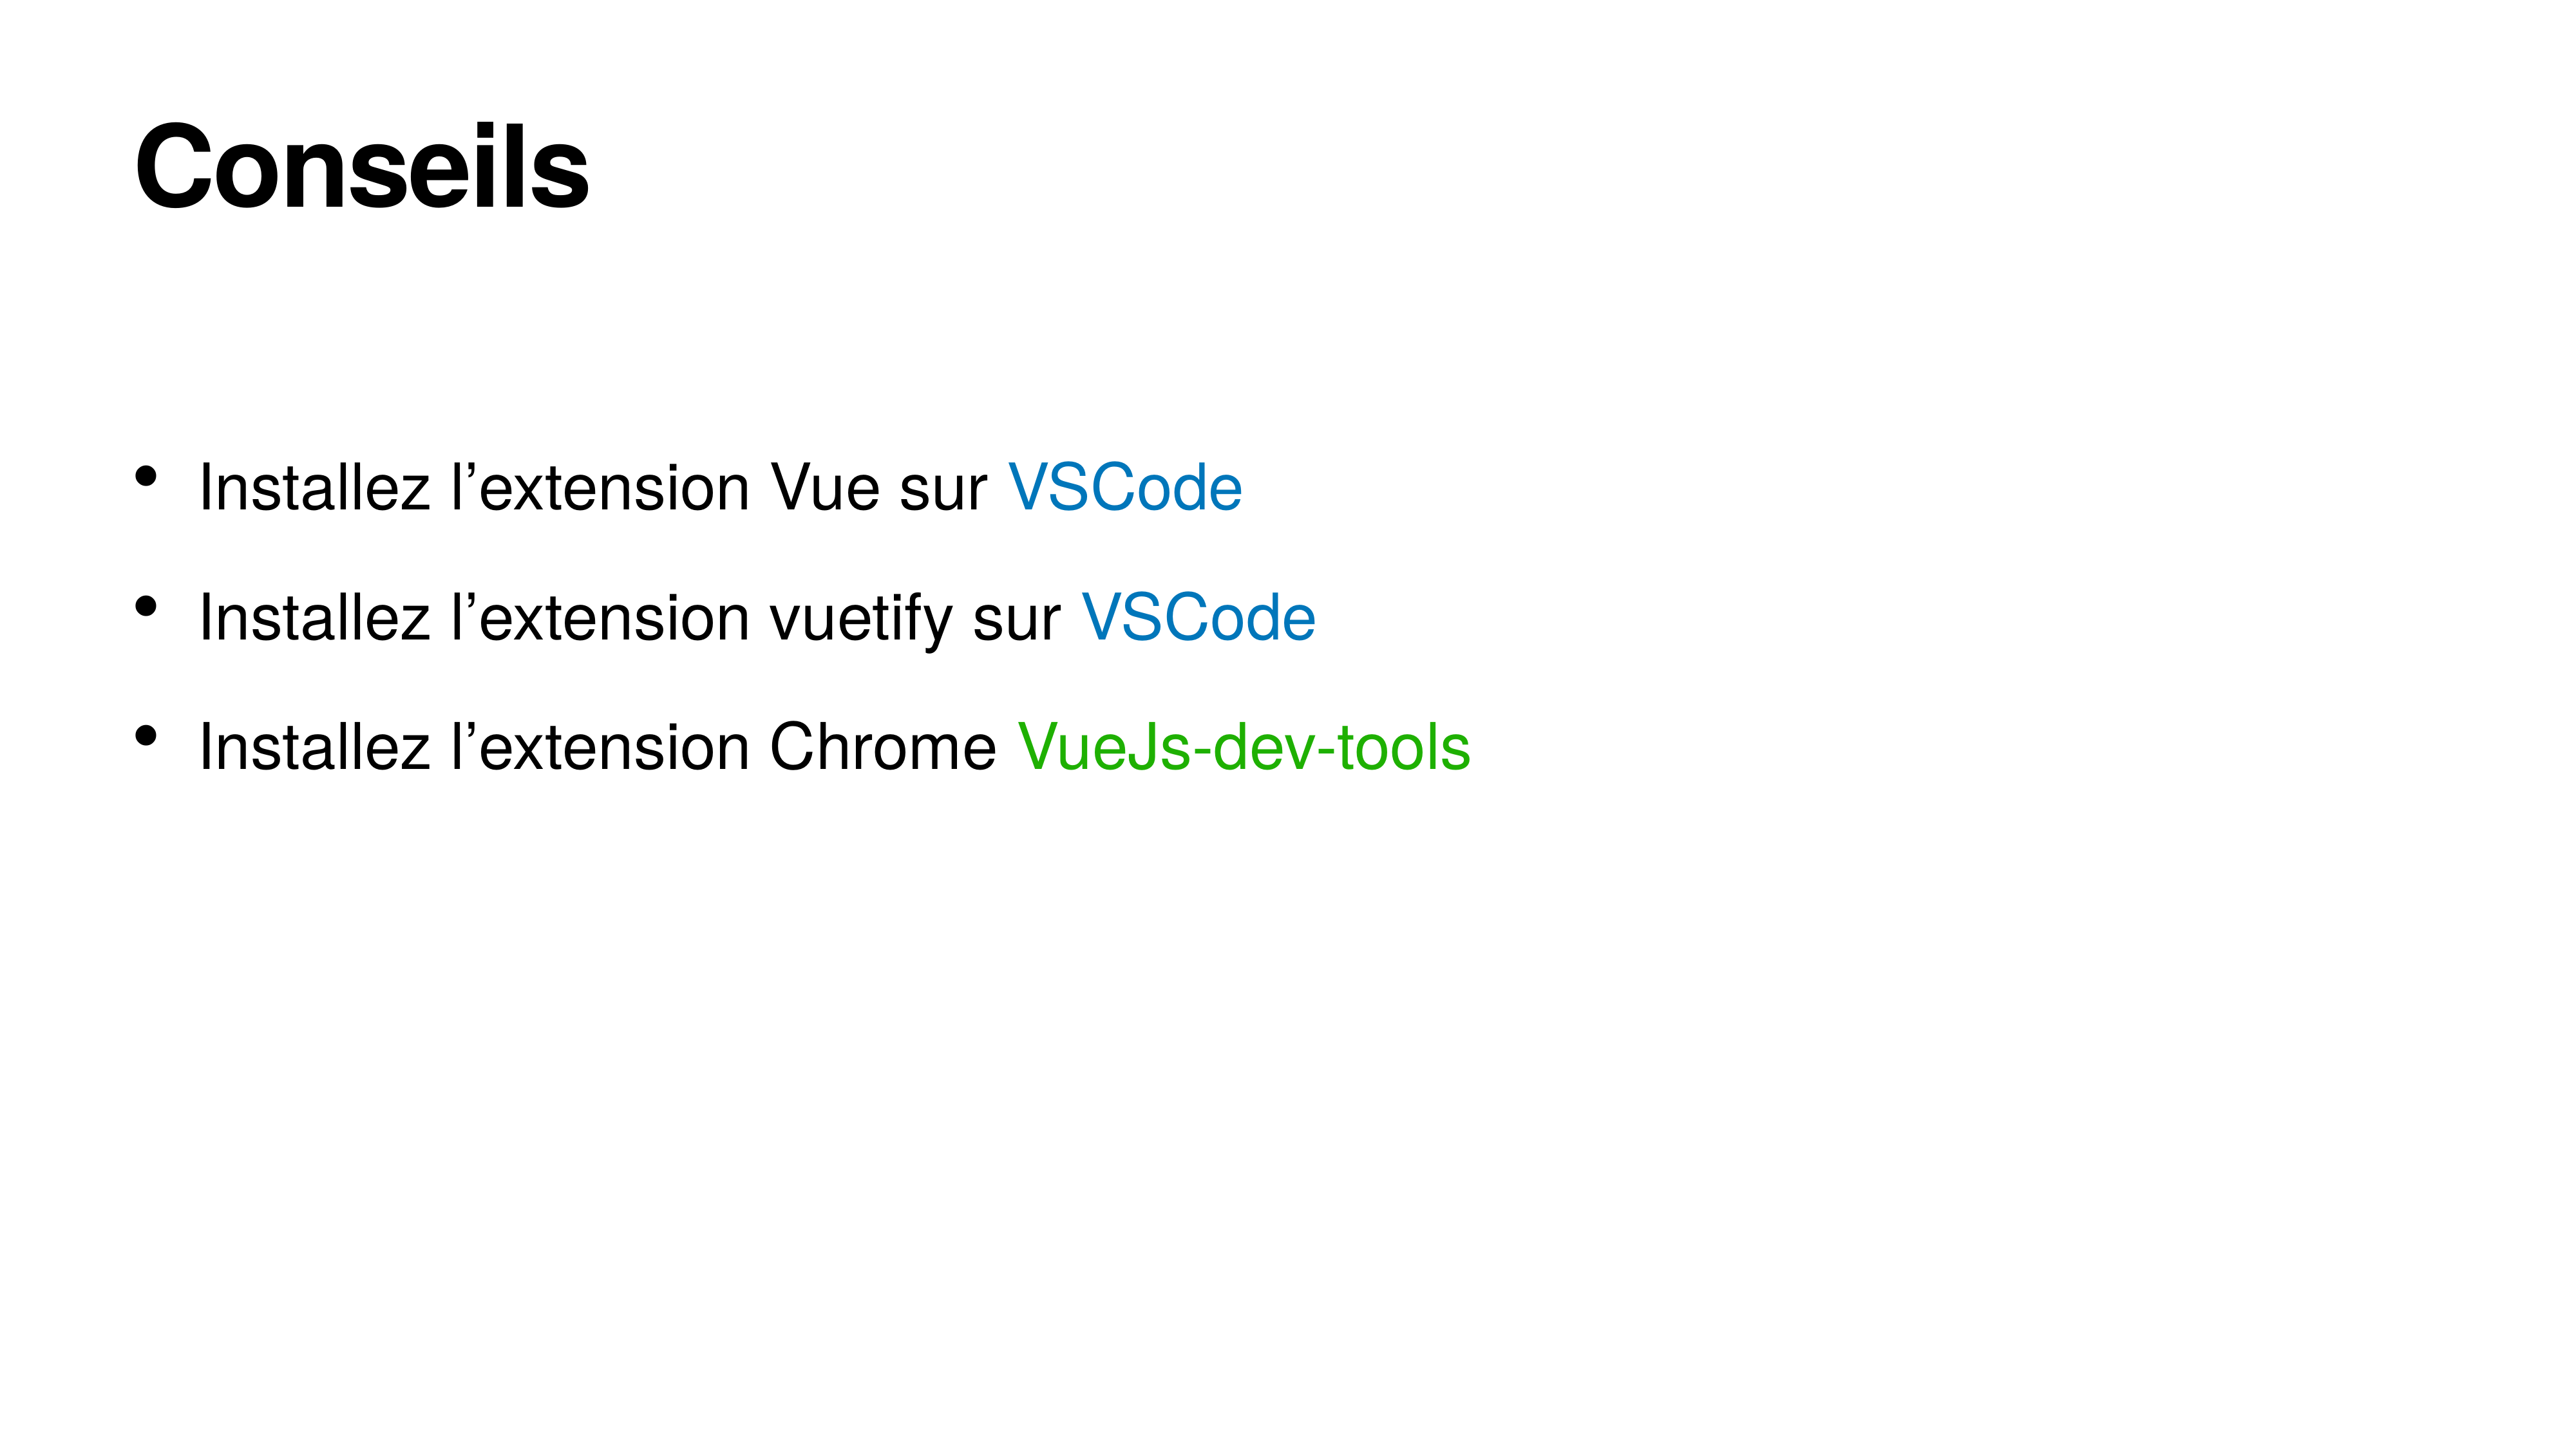

# Conseils
Installez l’extension Vue sur VSCode
Installez l’extension vuetify sur VSCode
Installez l’extension Chrome VueJs-dev-tools